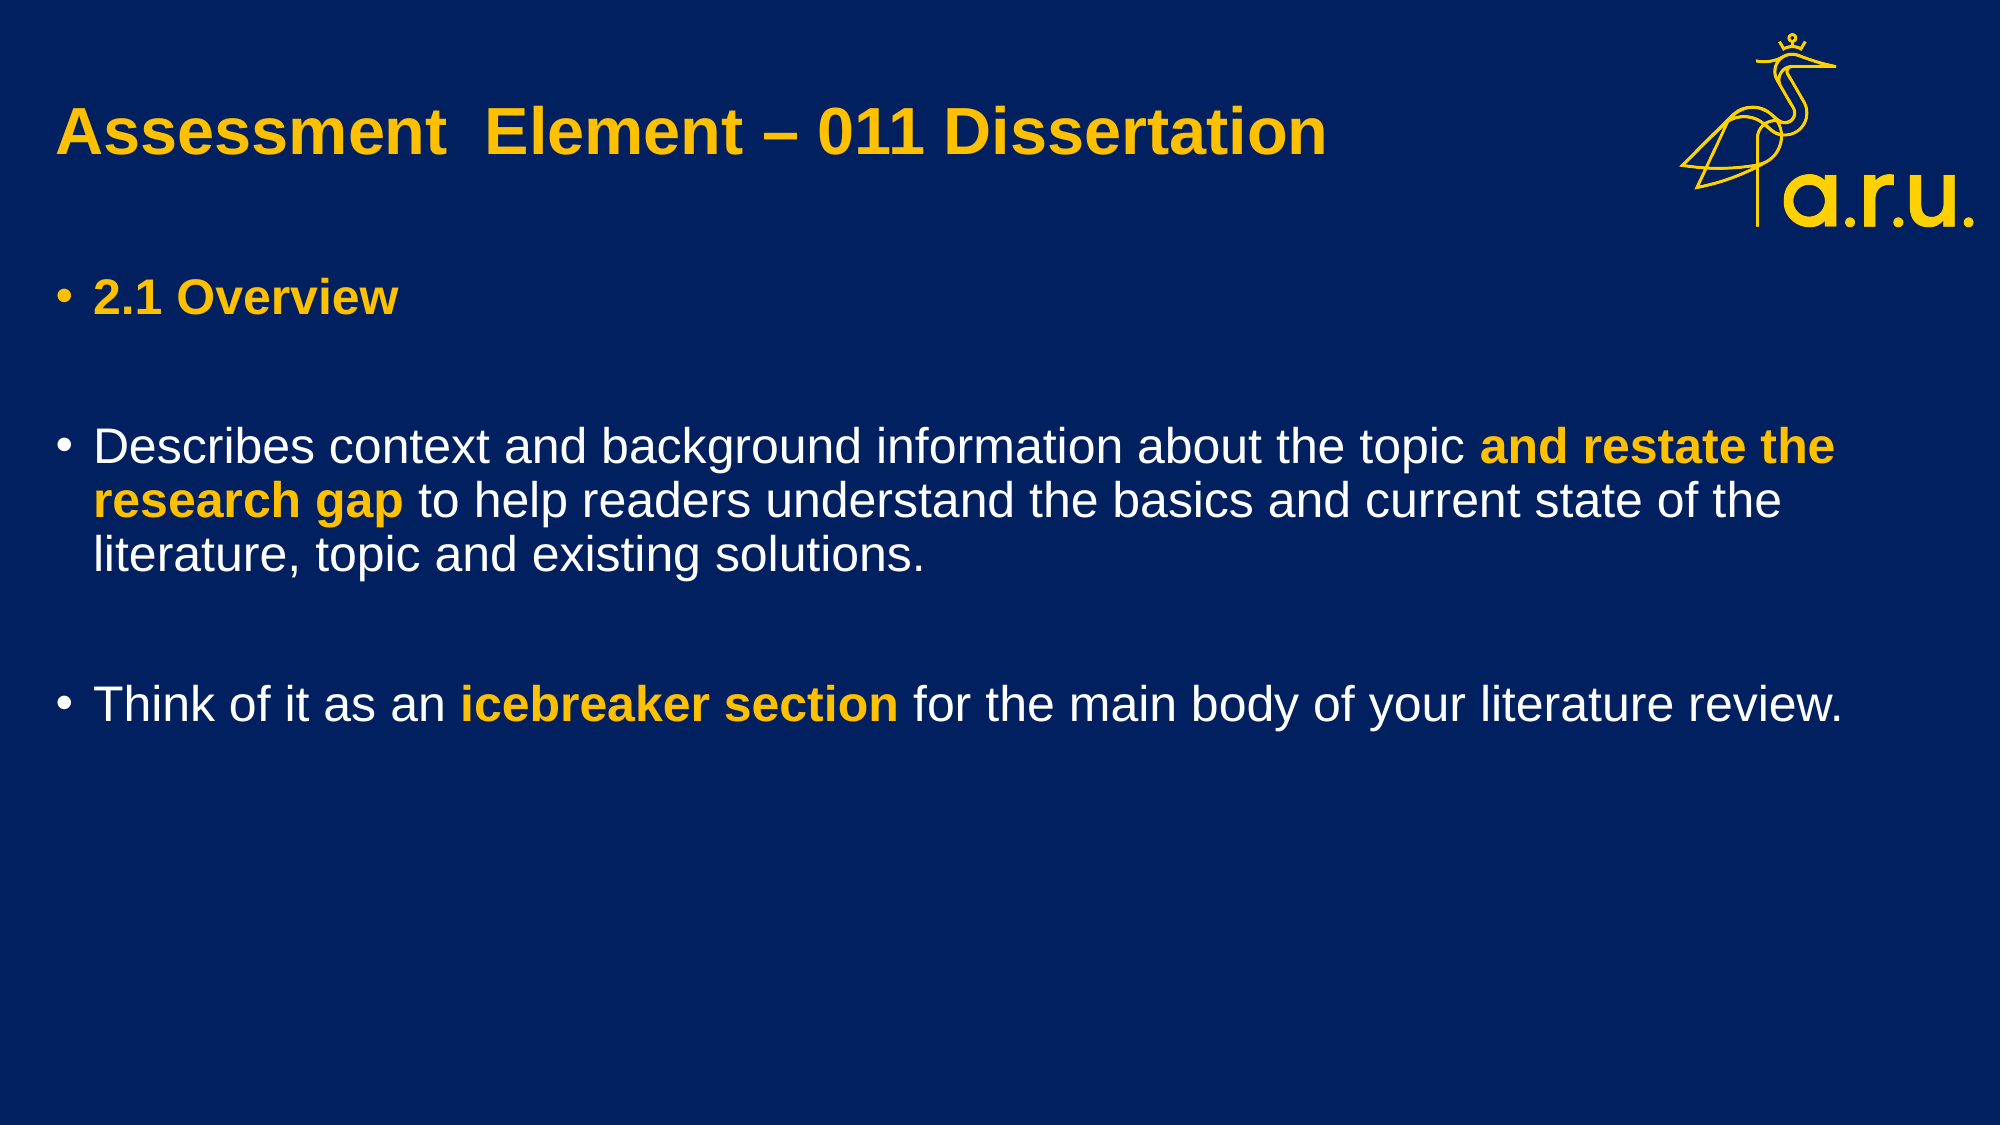

# Assessment  Element – 011 Dissertation
2.1 Overview

Describes context and background information about the topic and restate the research gap to help readers understand the basics and current state of the literature, topic and existing solutions.

Think of it as an icebreaker section for the main body of your literature review.